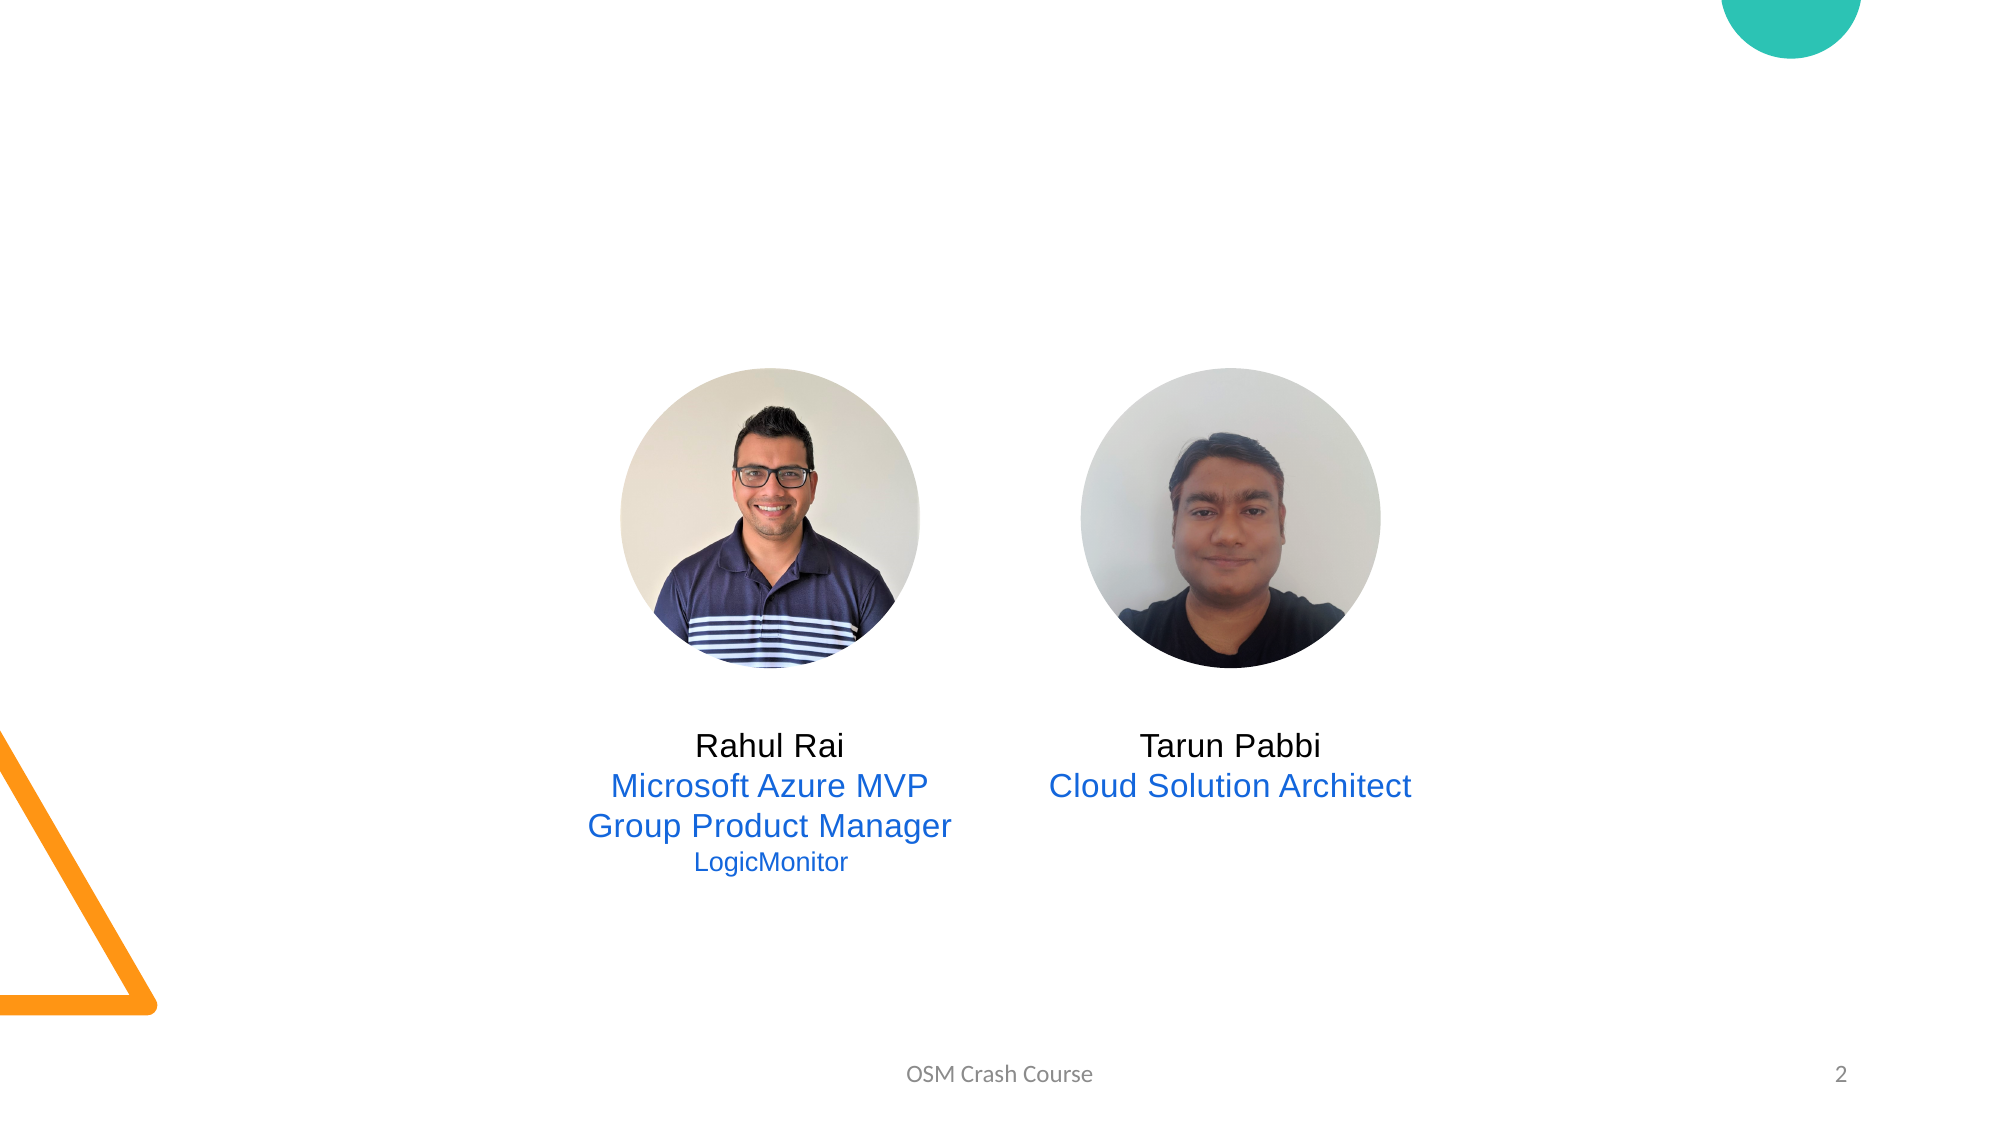

Rahul Rai
Microsoft Azure MVP
Group Product Manager
LogicMonitor
Tarun Pabbi
Cloud Solution Architect
OSM Crash Course
2